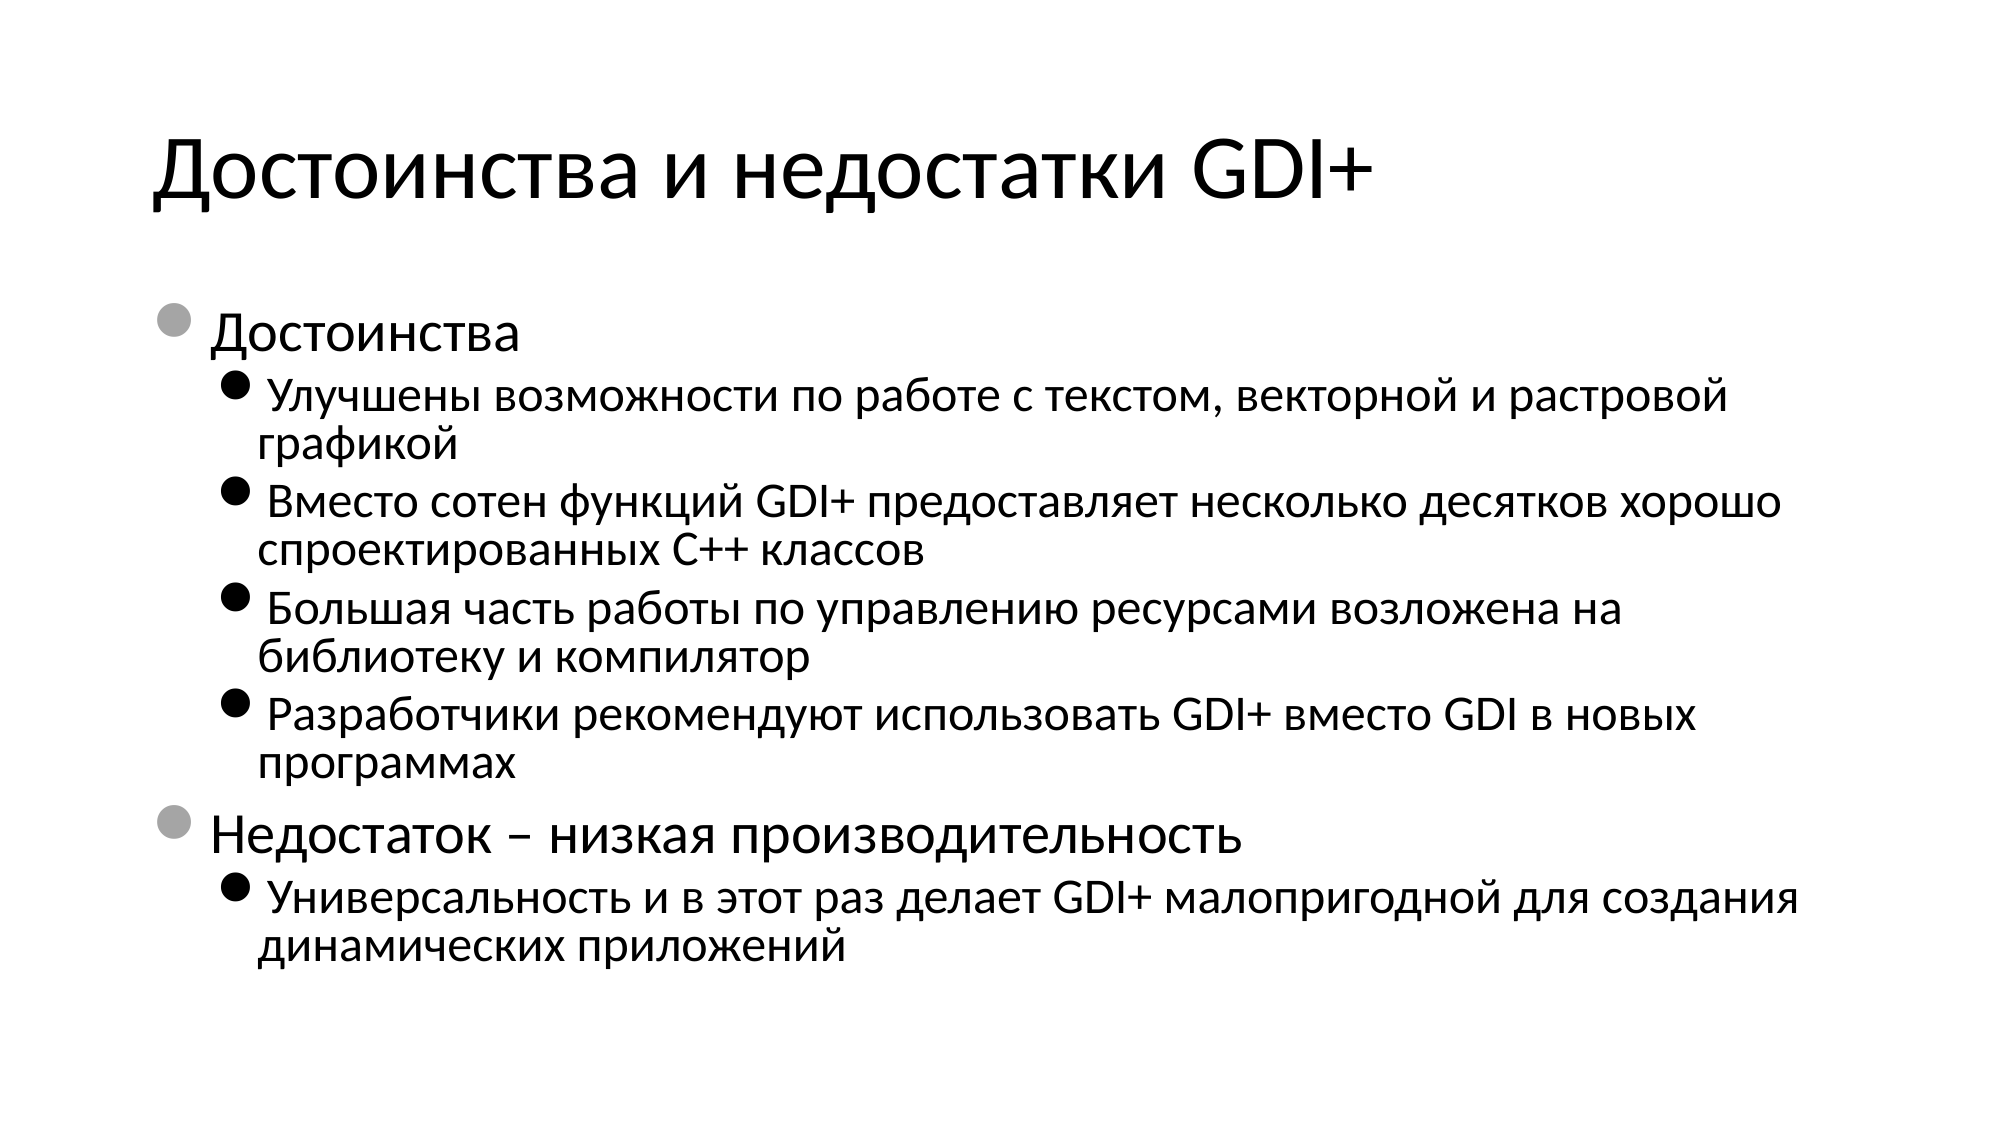

# Достоинства и недостатки GDI+
Достоинства
Улучшены возможности по работе с текстом, векторной и растровой графикой
Вместо сотен функций GDI+ предоставляет несколько десятков хорошо спроектированных C++ классов
Большая часть работы по управлению ресурсами возложена на библиотеку и компилятор
Разработчики рекомендуют использовать GDI+ вместо GDI в новых программах
Недостаток – низкая производительность
Универсальность и в этот раз делает GDI+ малопригодной для создания динамических приложений